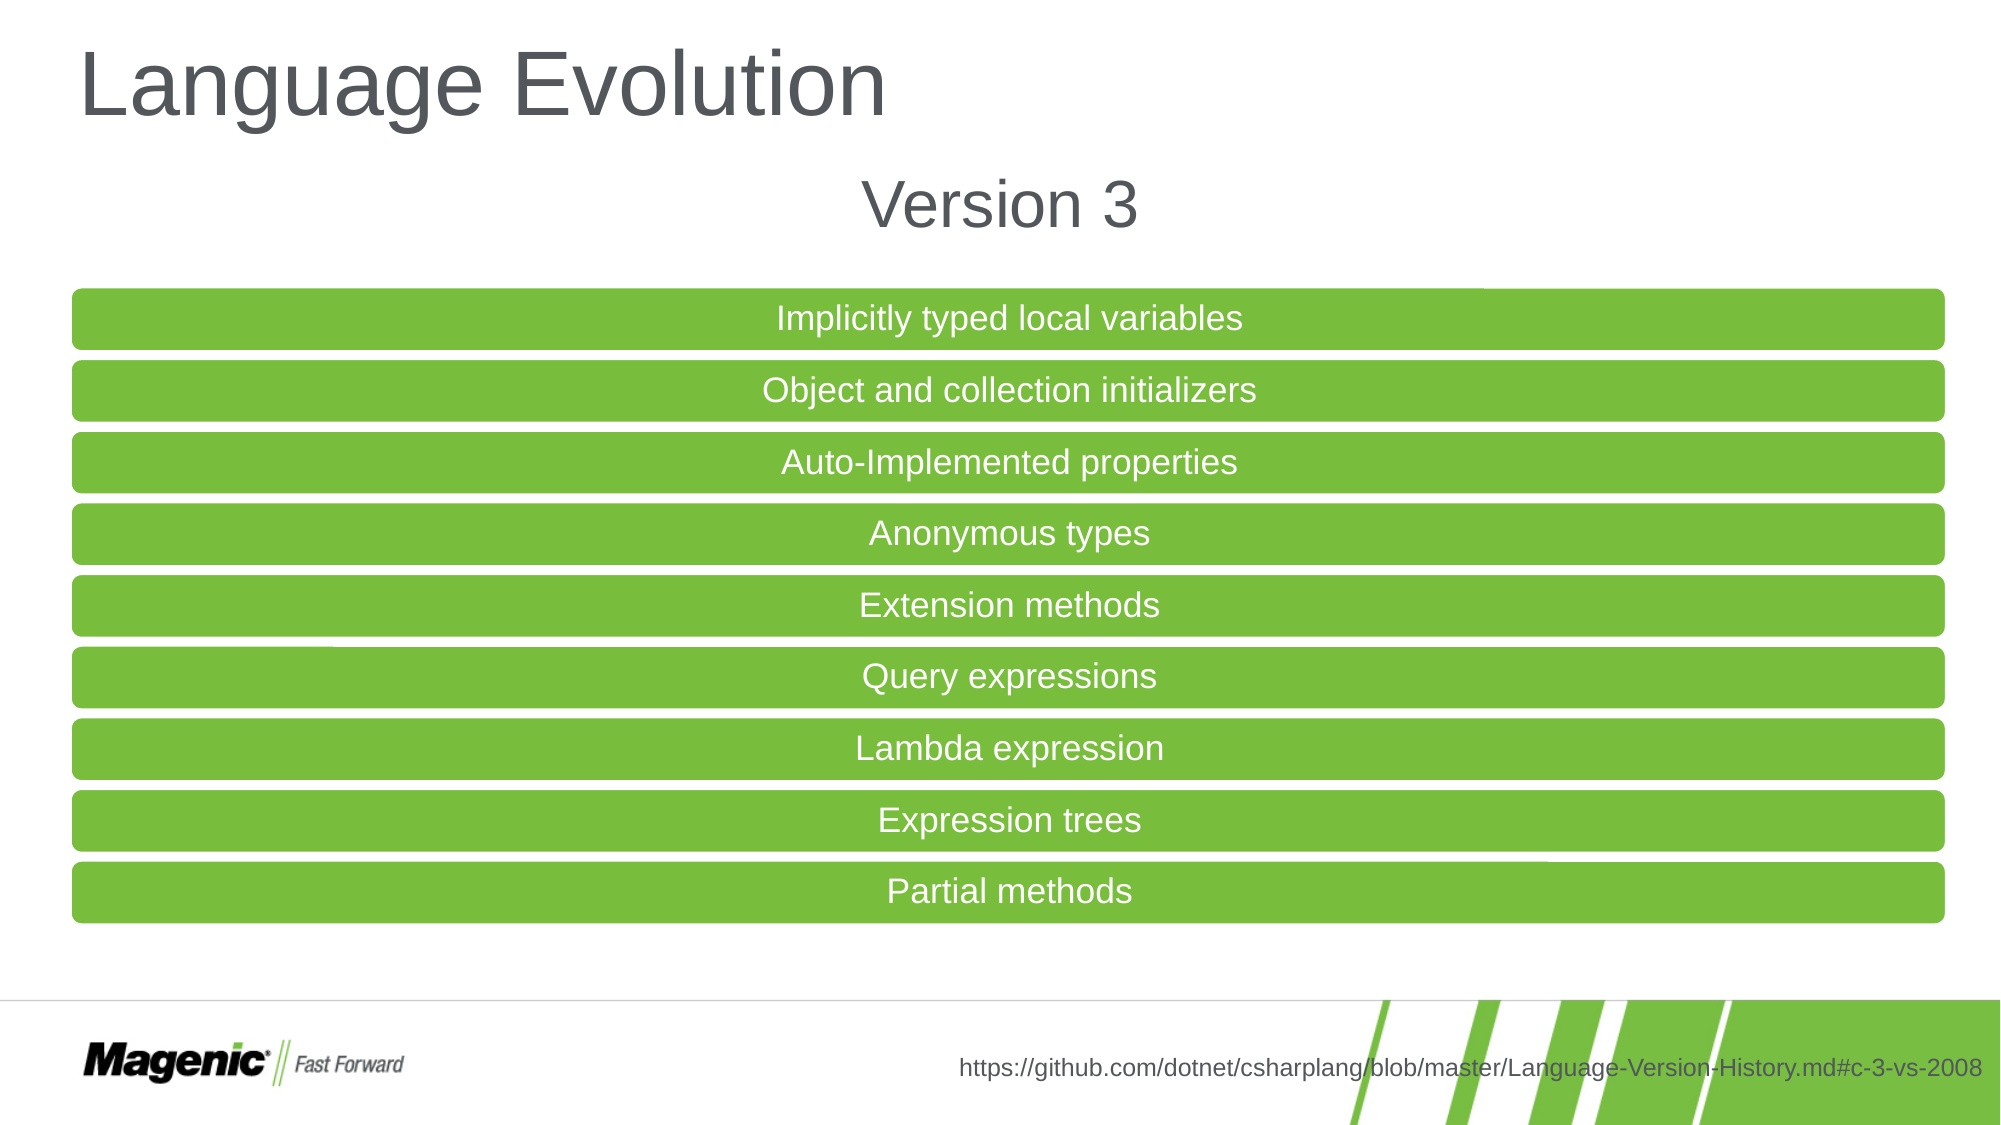

# Language Evolution
Version 3
Implicitly typed local variables
Object and collection initializers
Auto-Implemented properties
Anonymous types
Extension methods
Query expressions
Lambda expression
Expression trees
Partial methods
https://github.com/dotnet/csharplang/blob/master/Language-Version-History.md#c-3-vs-2008